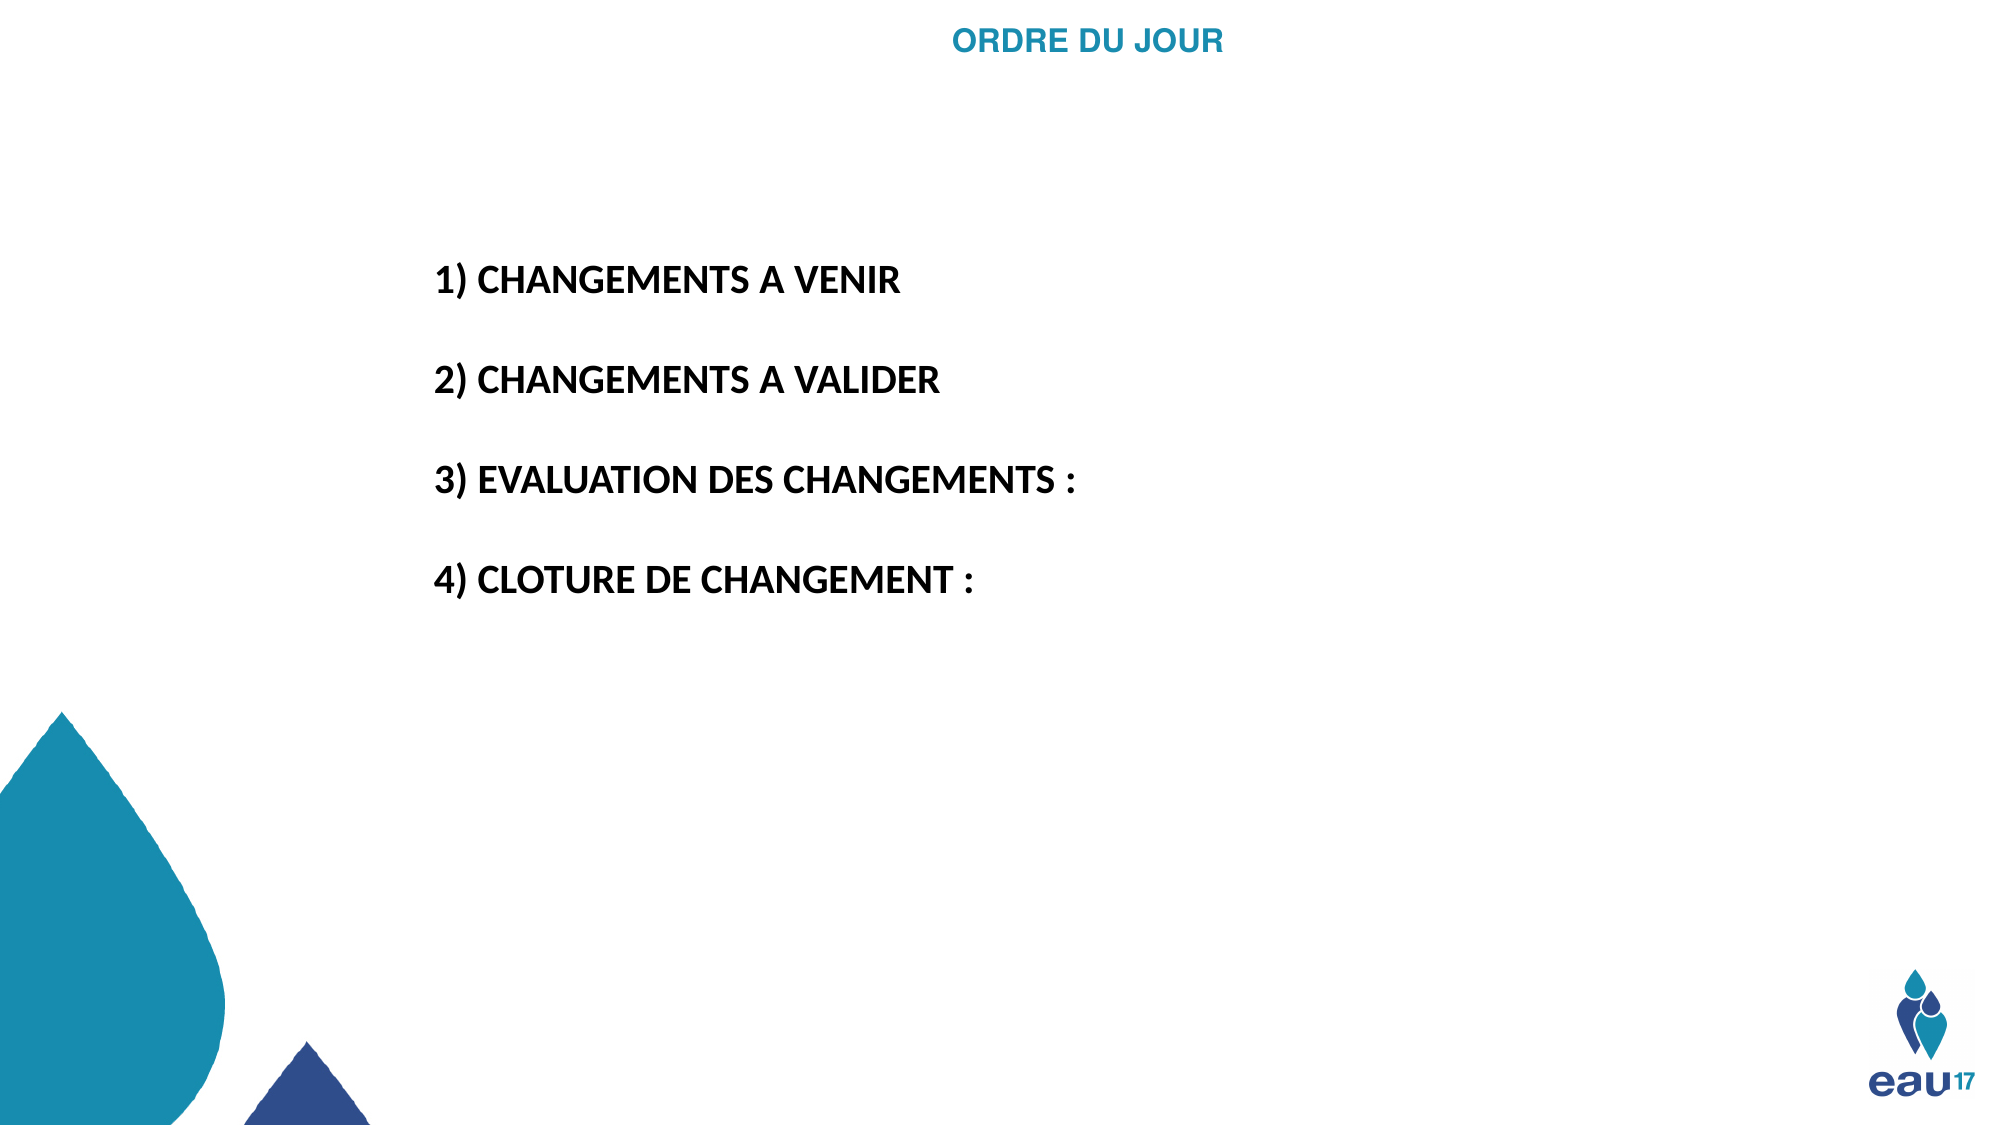

ORDRE DU JOUR
1) CHANGEMENTS A VENIR

2) CHANGEMENTS A VALIDER

3) EVALUATION DES CHANGEMENTS :

4) CLOTURE DE CHANGEMENT :